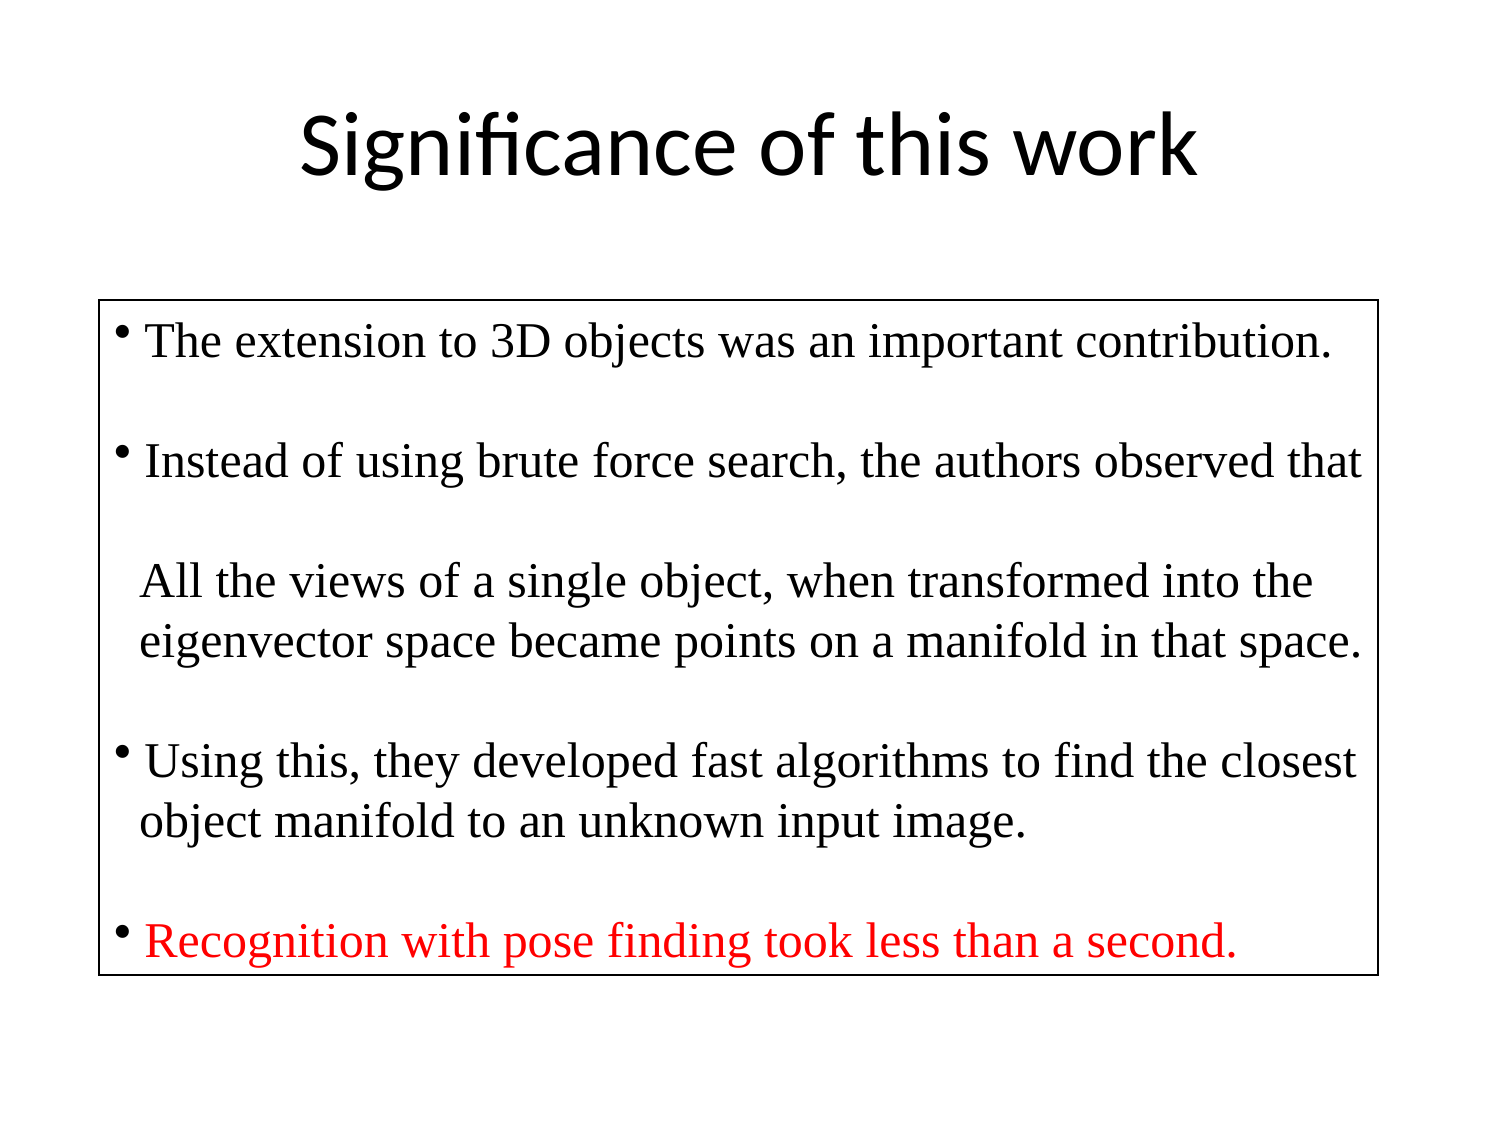

# Significance of this work
 The extension to 3D objects was an important contribution.

 Instead of using brute force search, the authors observed that

  All the views of a single object, when transformed into the
  eigenvector space became points on a manifold in that space.

 Using this, they developed fast algorithms to find the closest
  object manifold to an unknown input image.

 Recognition with pose finding took less than a second.